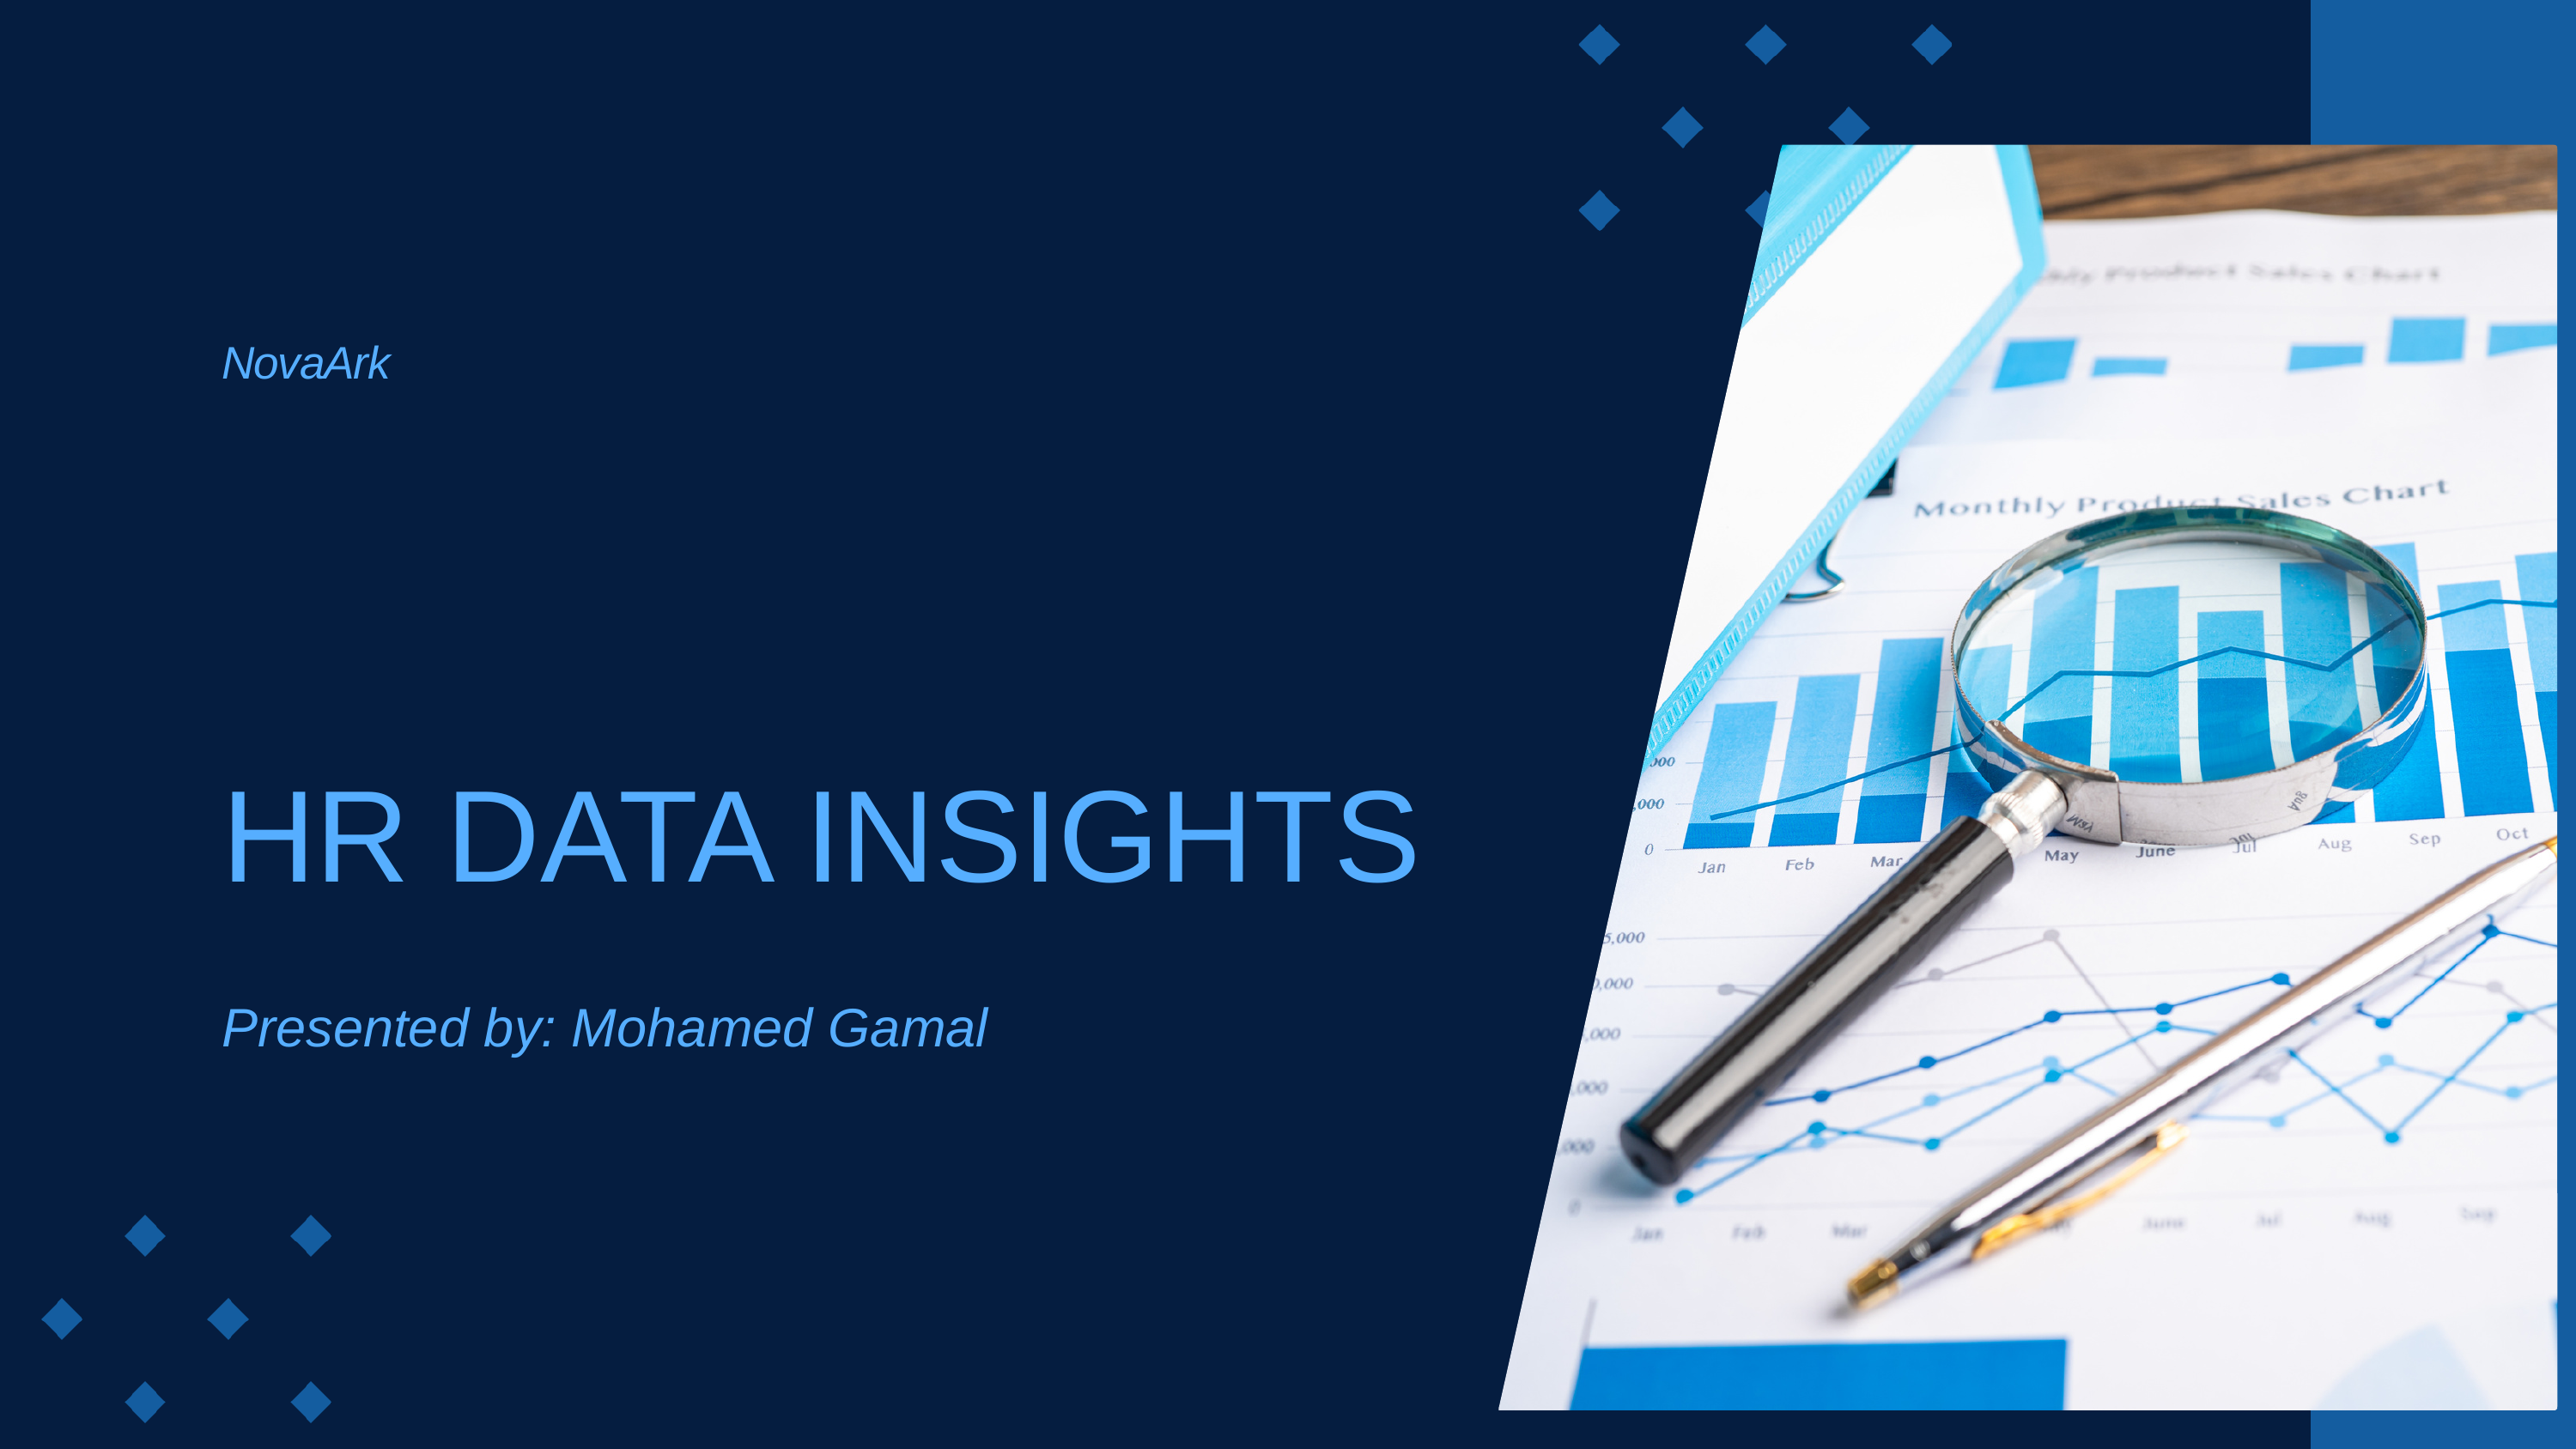

NovaArk

HR DATA INSIGHTS
Presented by: Mohamed Gamal